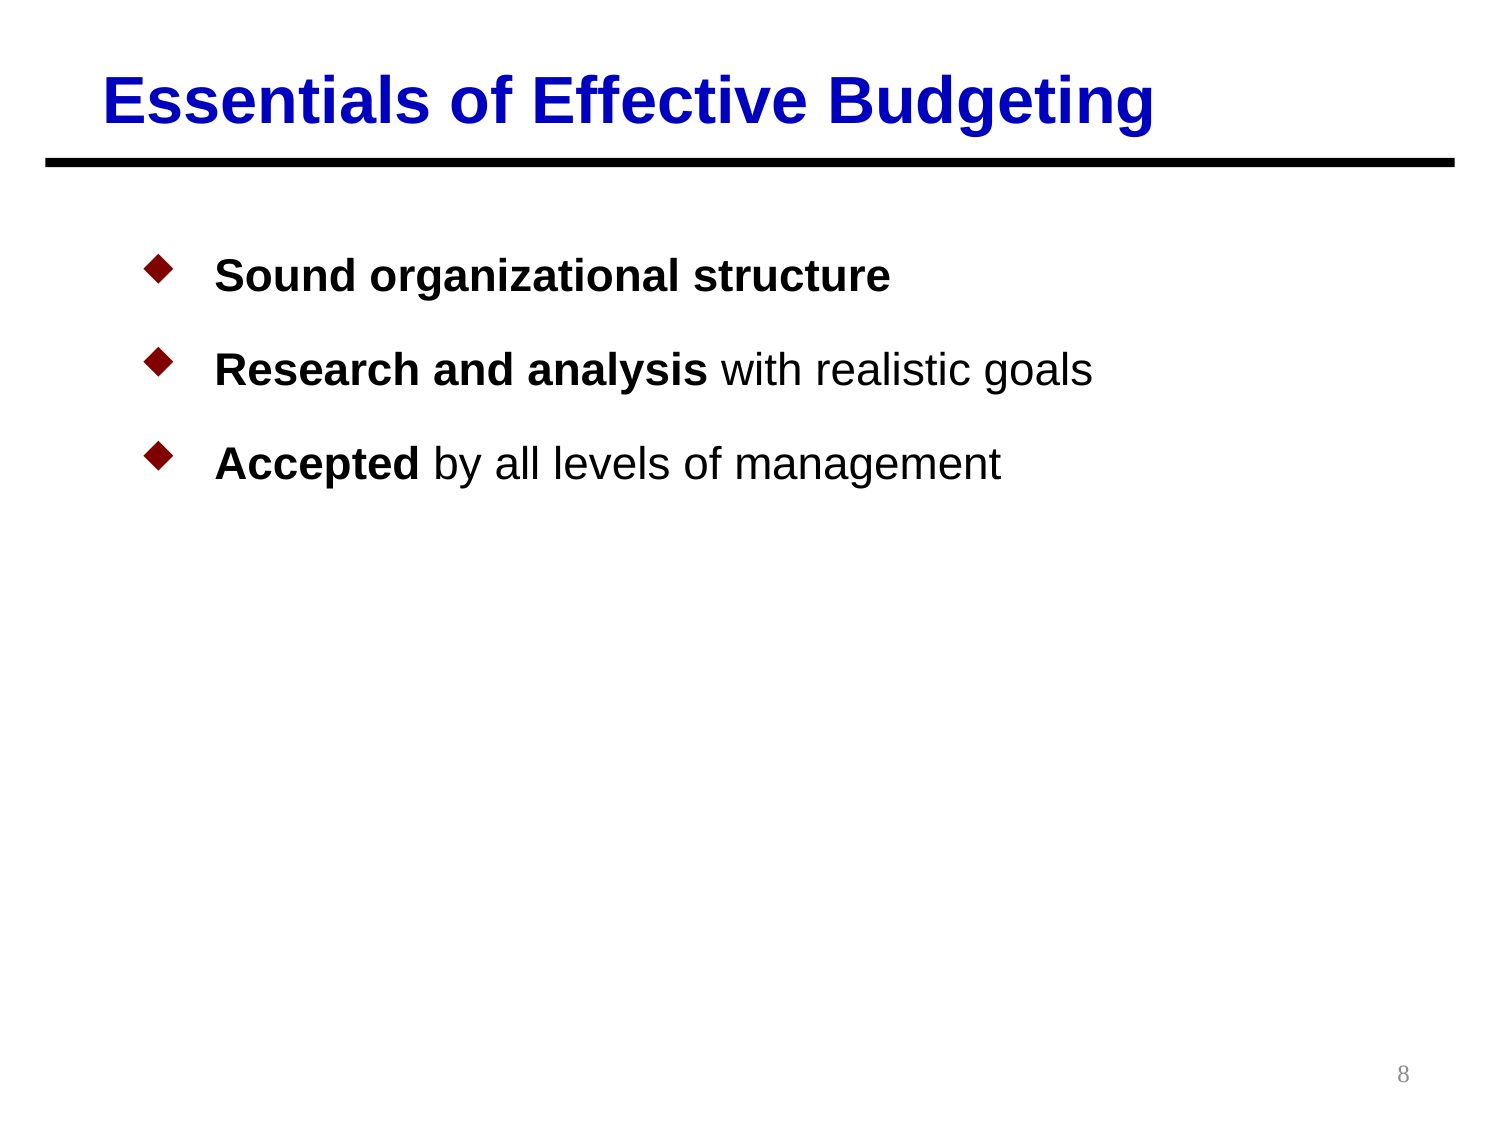

Essentials of Effective Budgeting

Sound organizational structure
Research and analysis with realistic goals
Accepted by all levels of management
8